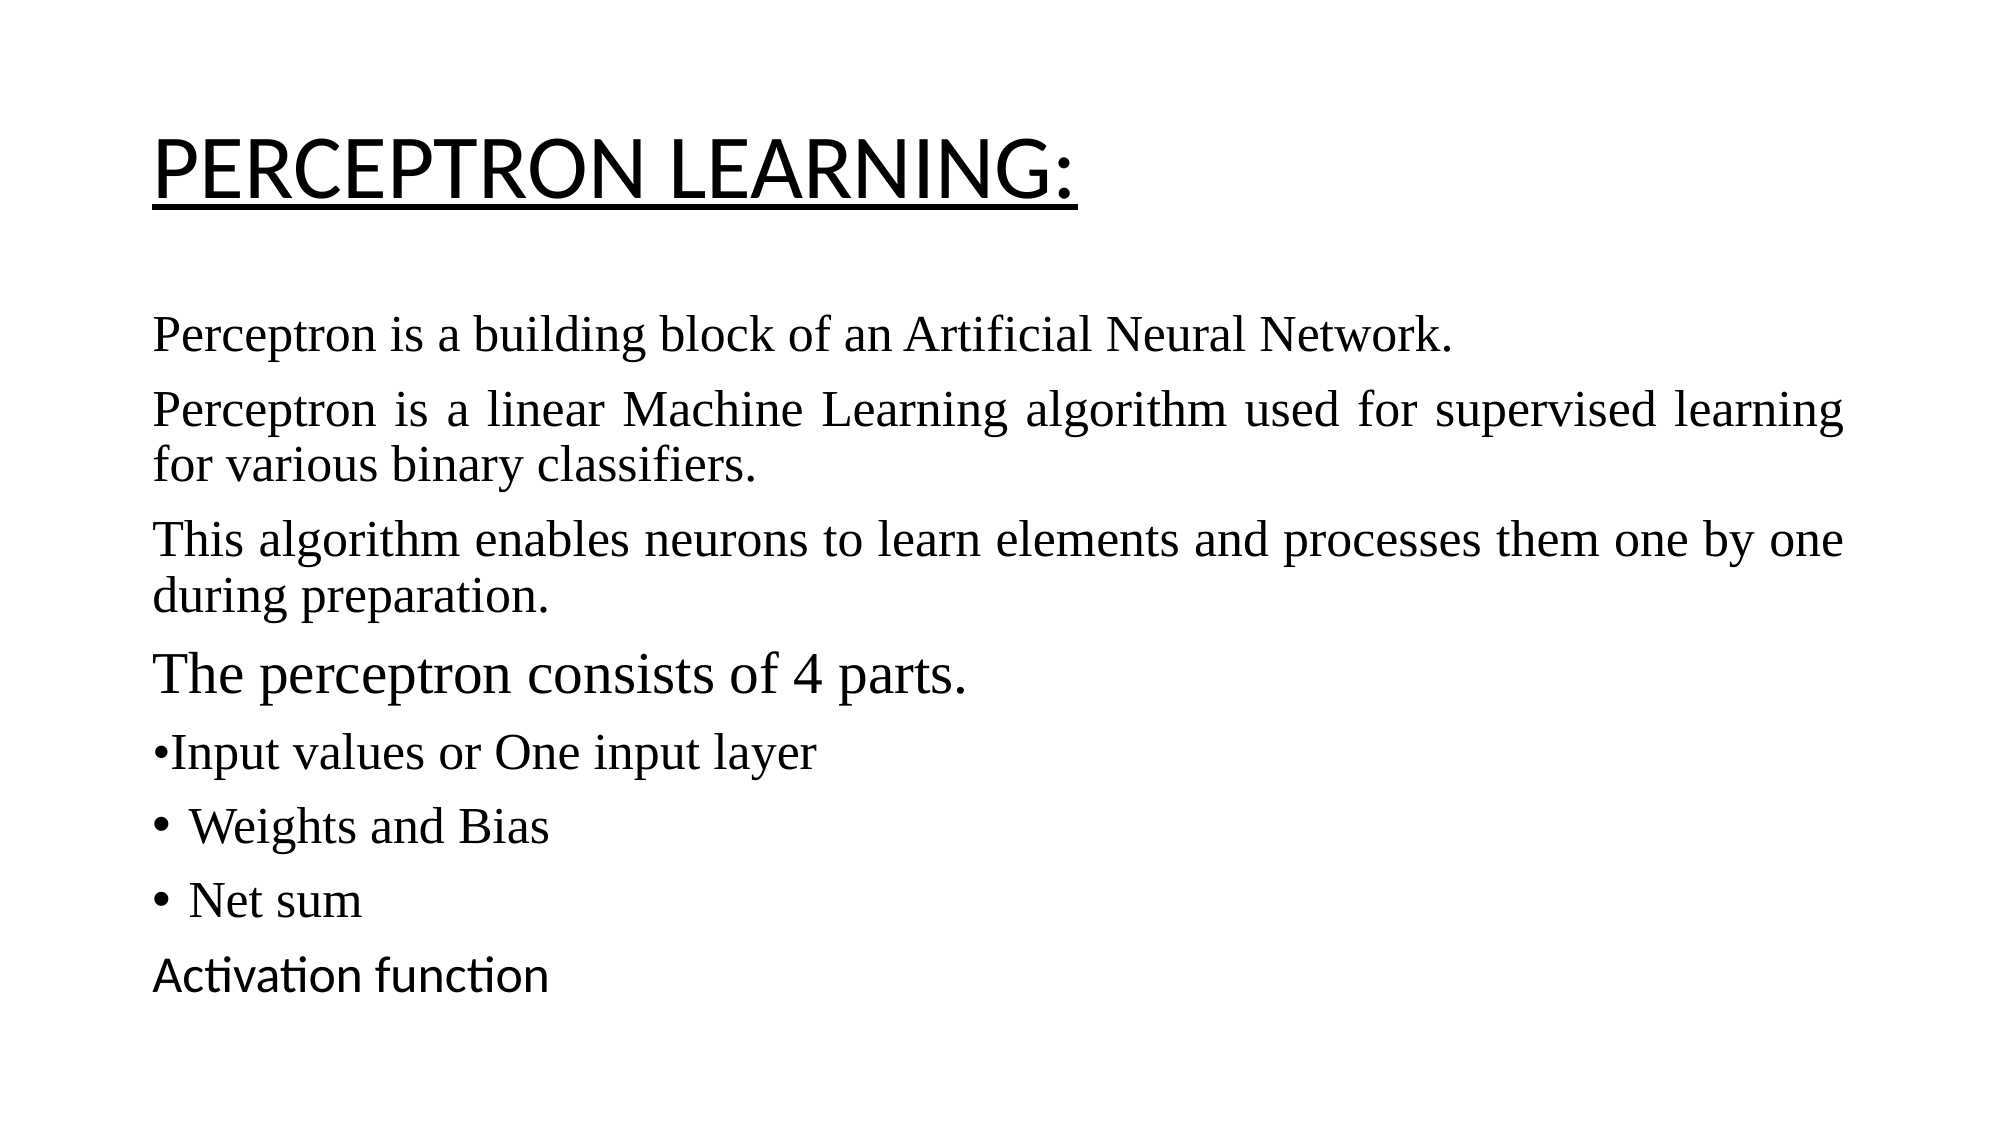

# PERCEPTRON LEARNING:
Perceptron is a building block of an Artificial Neural Network.
Perceptron is a linear Machine Learning algorithm used for supervised learning for various binary classifiers.
This algorithm enables neurons to learn elements and processes them one by one during preparation.
The perceptron consists of 4 parts.
•Input values or One input layer
Weights and Bias
Net sum
Activation function